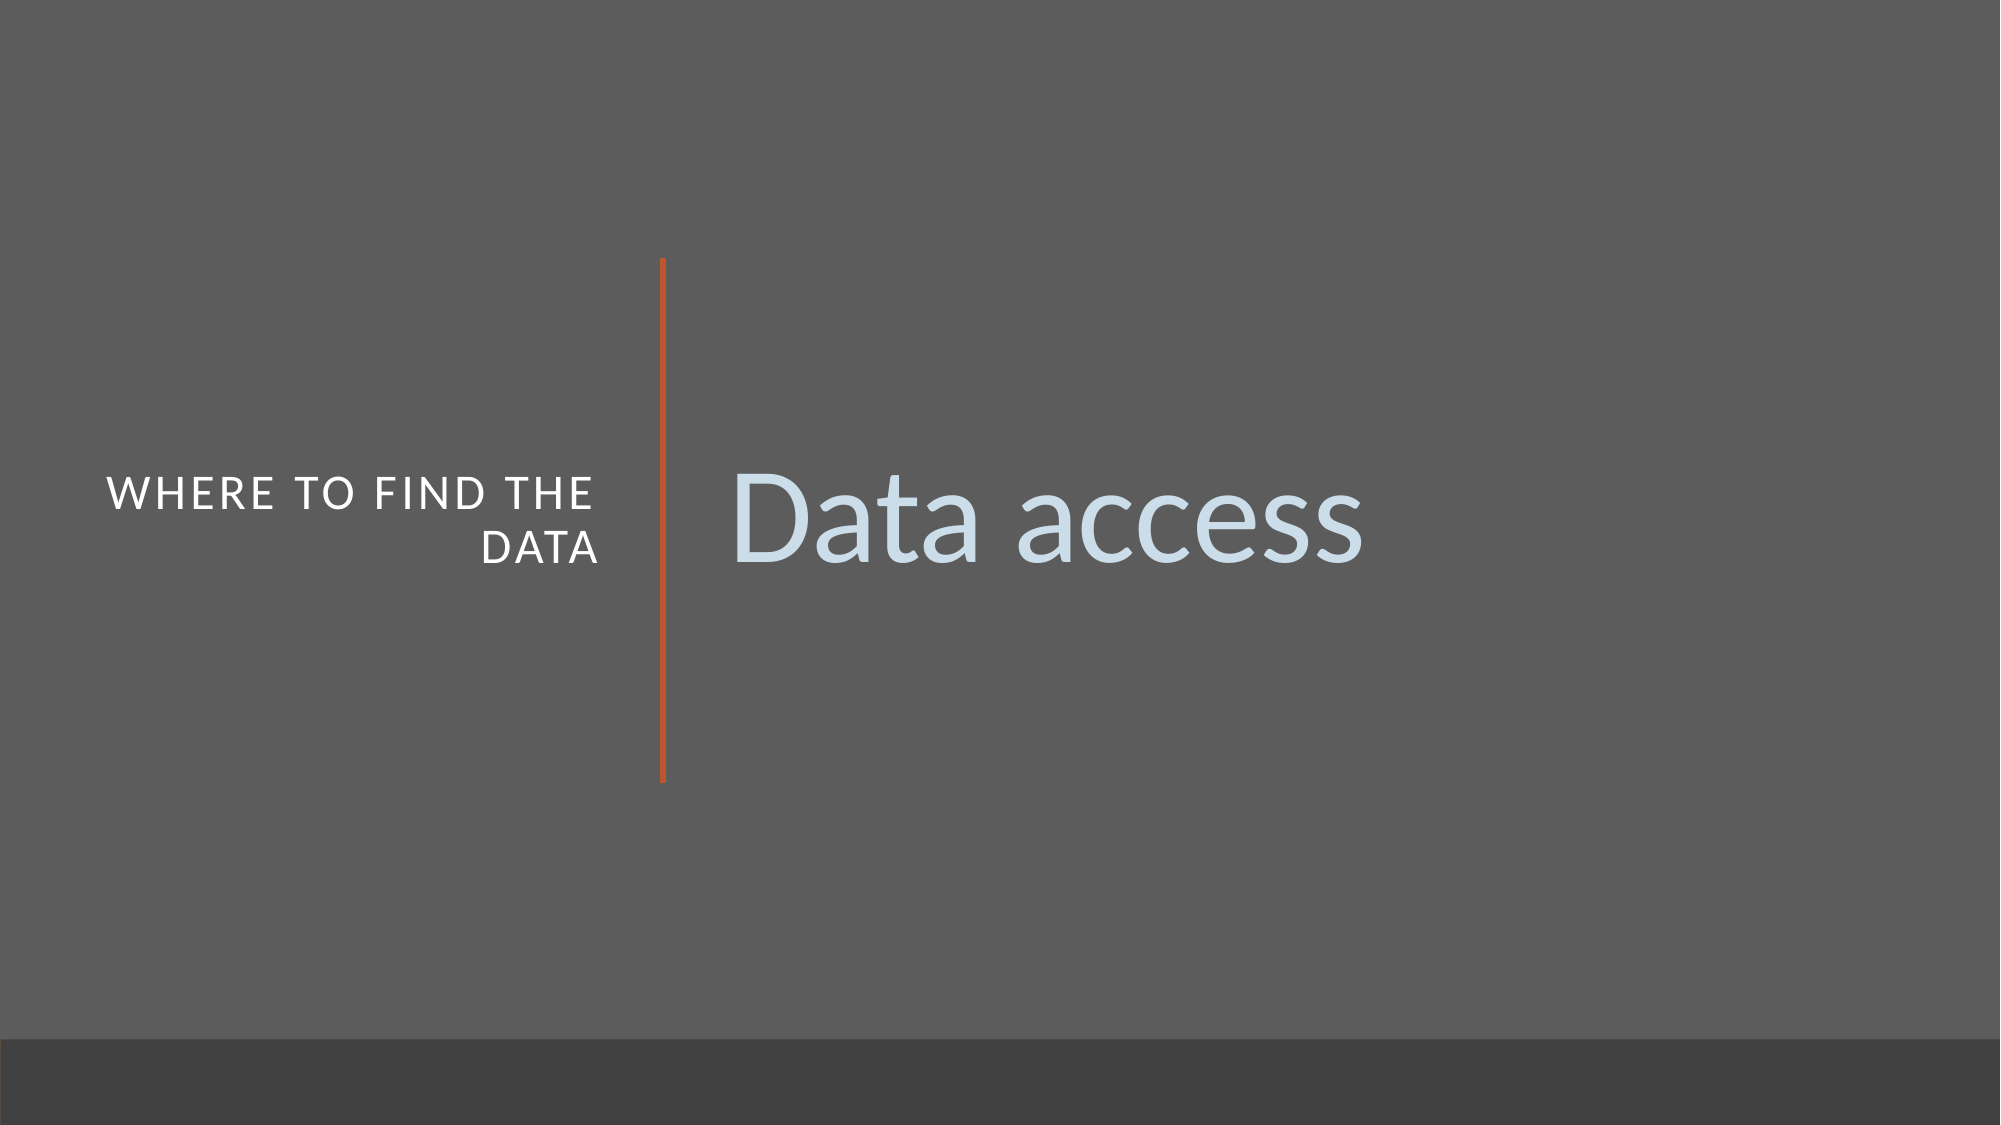

Where to find the data
# Data access